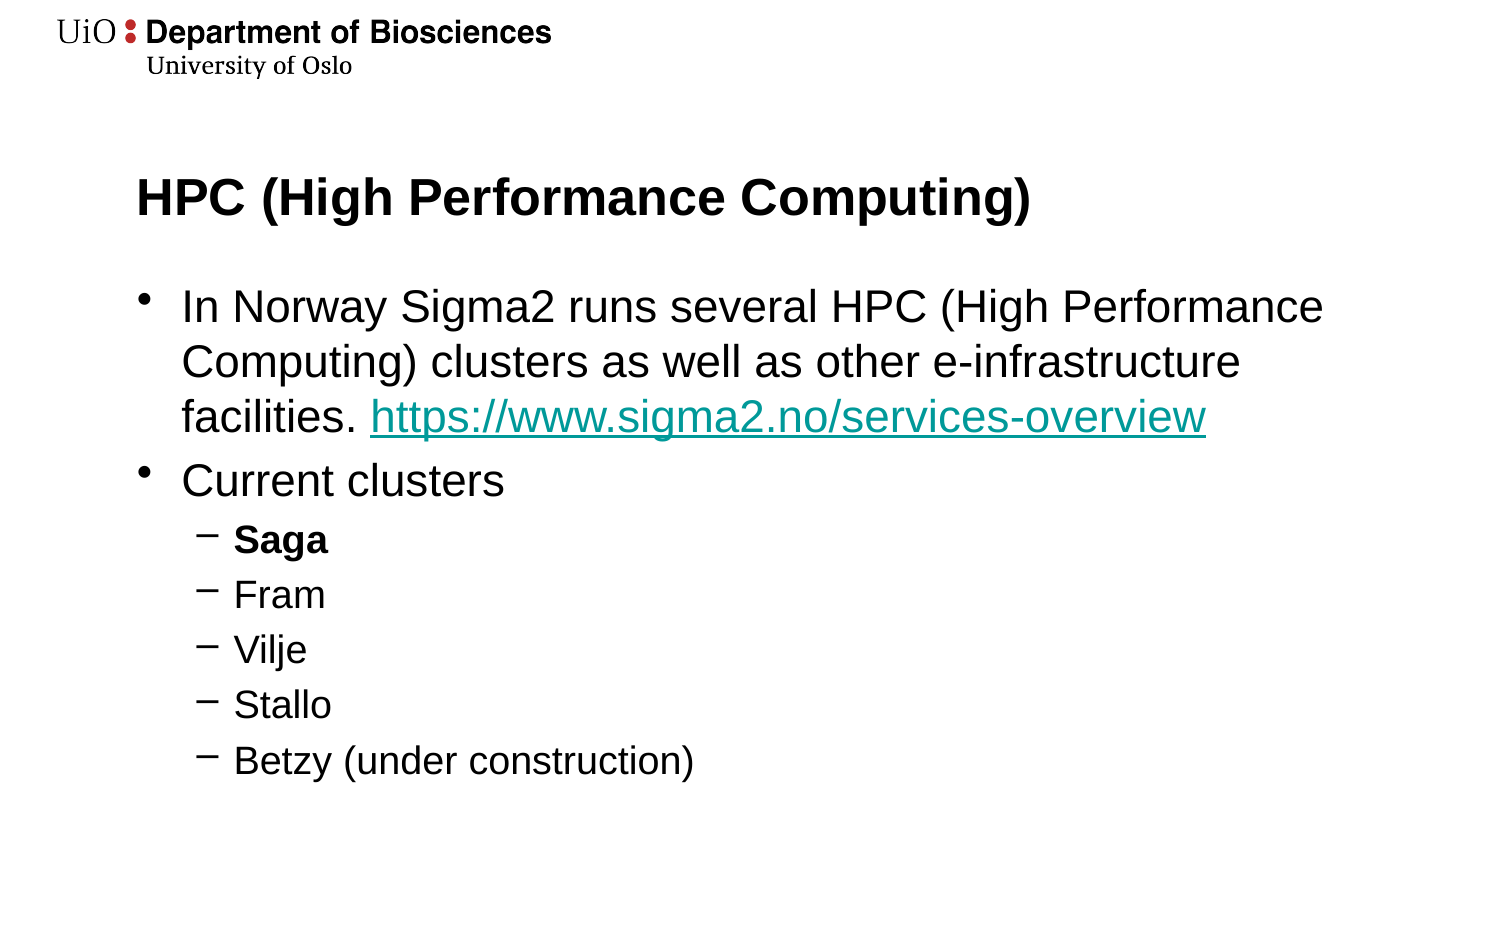

# HPC (High Performance Computing)
In Norway Sigma2 runs several HPC (High Performance Computing) clusters as well as other e-infrastructure facilities. https://www.sigma2.no/services-overview
Current clusters
Saga
Fram
Vilje
Stallo
Betzy (under construction)